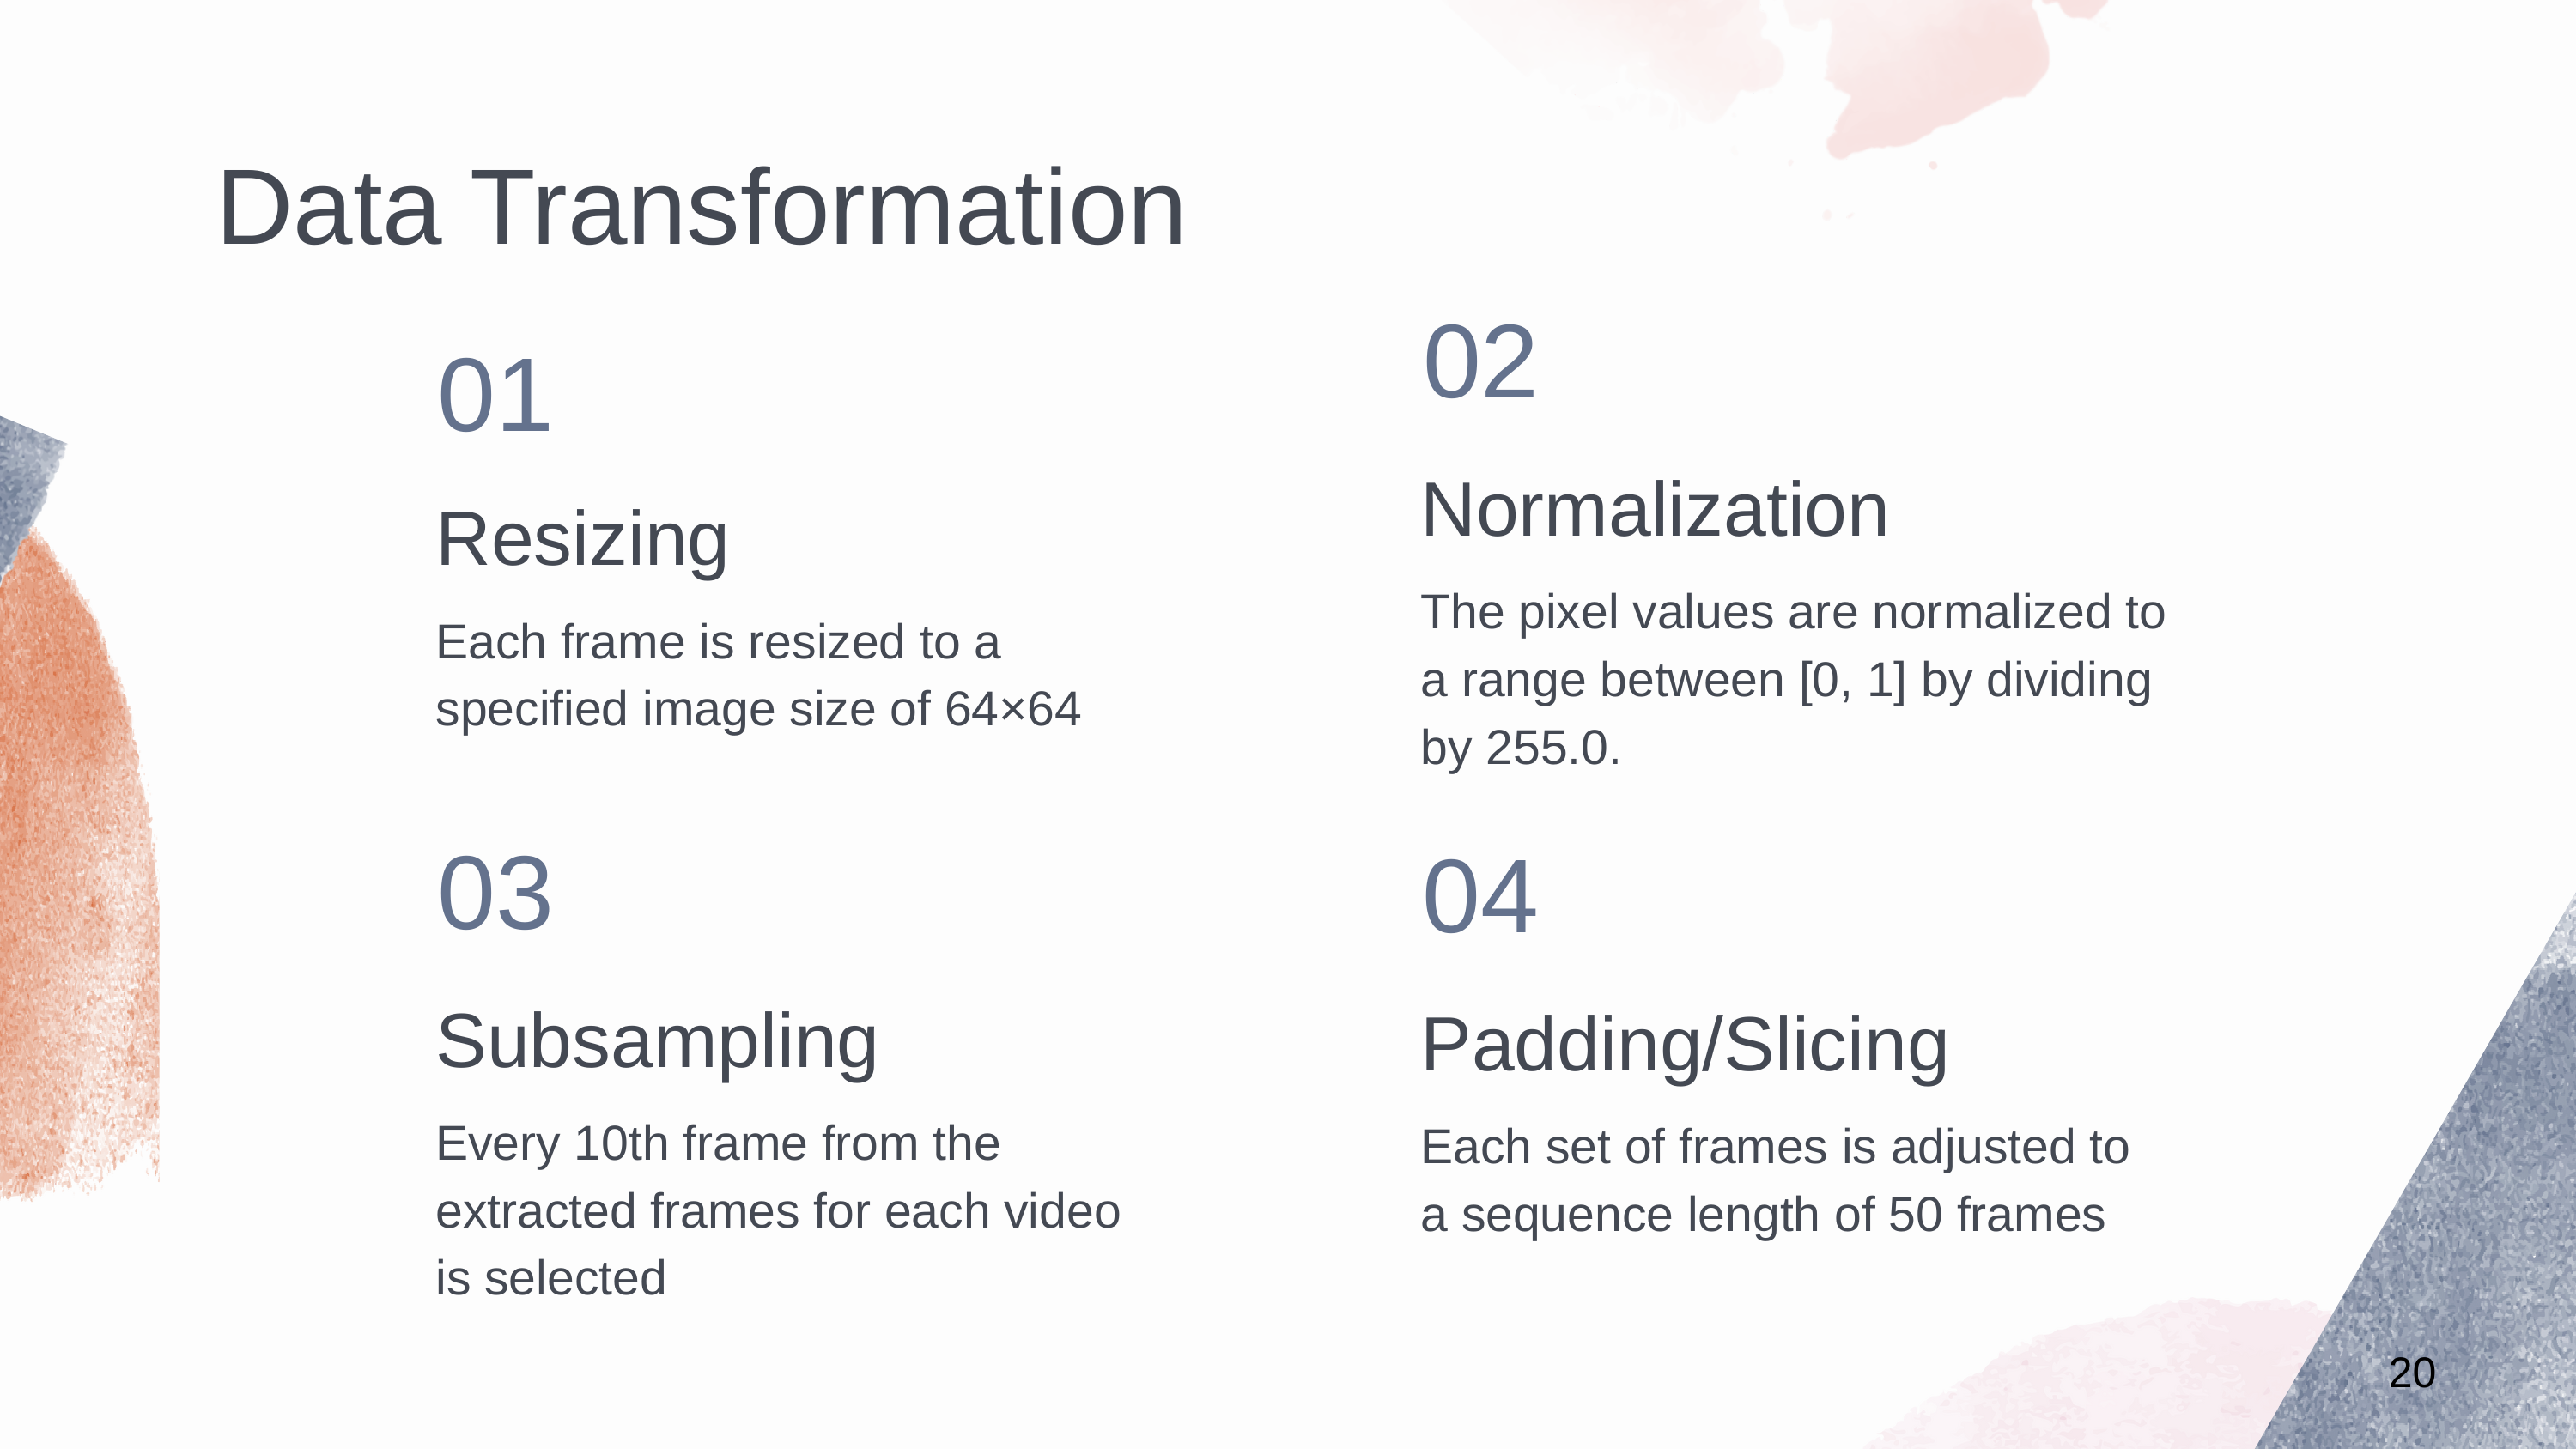

Data Transformation

02
Normalization
The pixel values are normalized to a range between [0, 1] by dividing by 255.0.
01
Resizing
Each frame is resized to a specified image size of 64×64

03
Subsampling
Every 10th frame from the extracted frames for each video is selected
04
Padding/Slicing
Each set of frames is adjusted to a sequence length of 50 frames

20